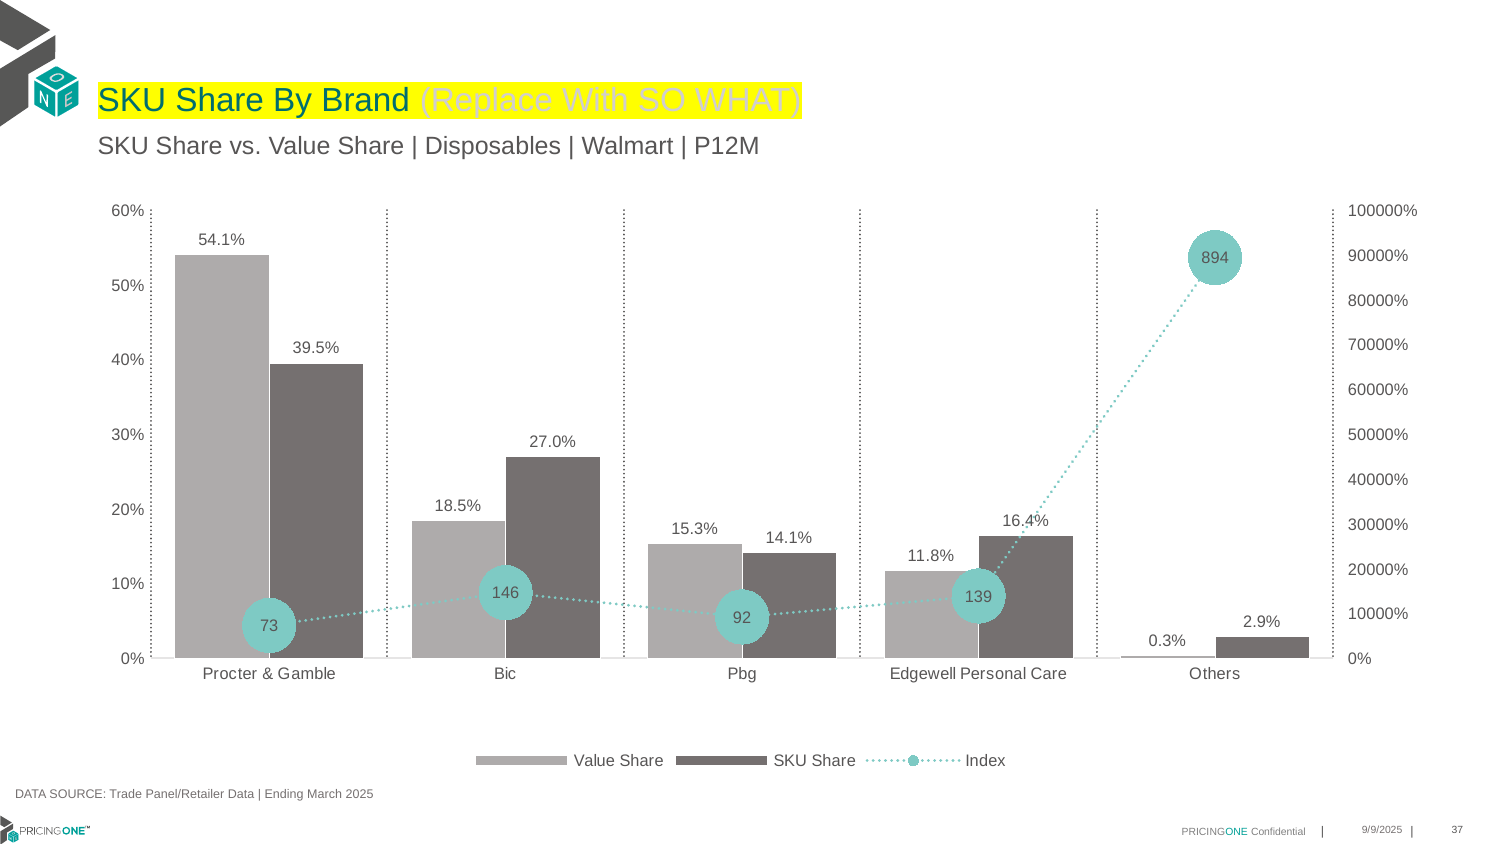

# SKU Share By Brand (Replace With SO WHAT)
SKU Share vs. Value Share | Disposables | Walmart | P12M

### Chart

| Category | Value Share | SKU Share | Index |
|---|---|---|---|
| Procter & Gamble | 0.540823861890503 | 0.39540797791179255 | 73.11215458016314 |
| Bic | 0.18453803758152043 | 0.27019302962048003 | 146.41590057070005 |
| Pbg | 0.15328225460688705 | 0.1411029572040979 | 92.05433307722112 |
| Edgewell Personal Care | 0.11808411865374223 | 0.16403884811935385 | 138.91694326852246 |
| Others | 0.0032717272673473104 | 0.02925718714427572 | 894.2428495269169 |
DATA SOURCE: Trade Panel/Retailer Data | Ending March 2025

9/9/2025
37